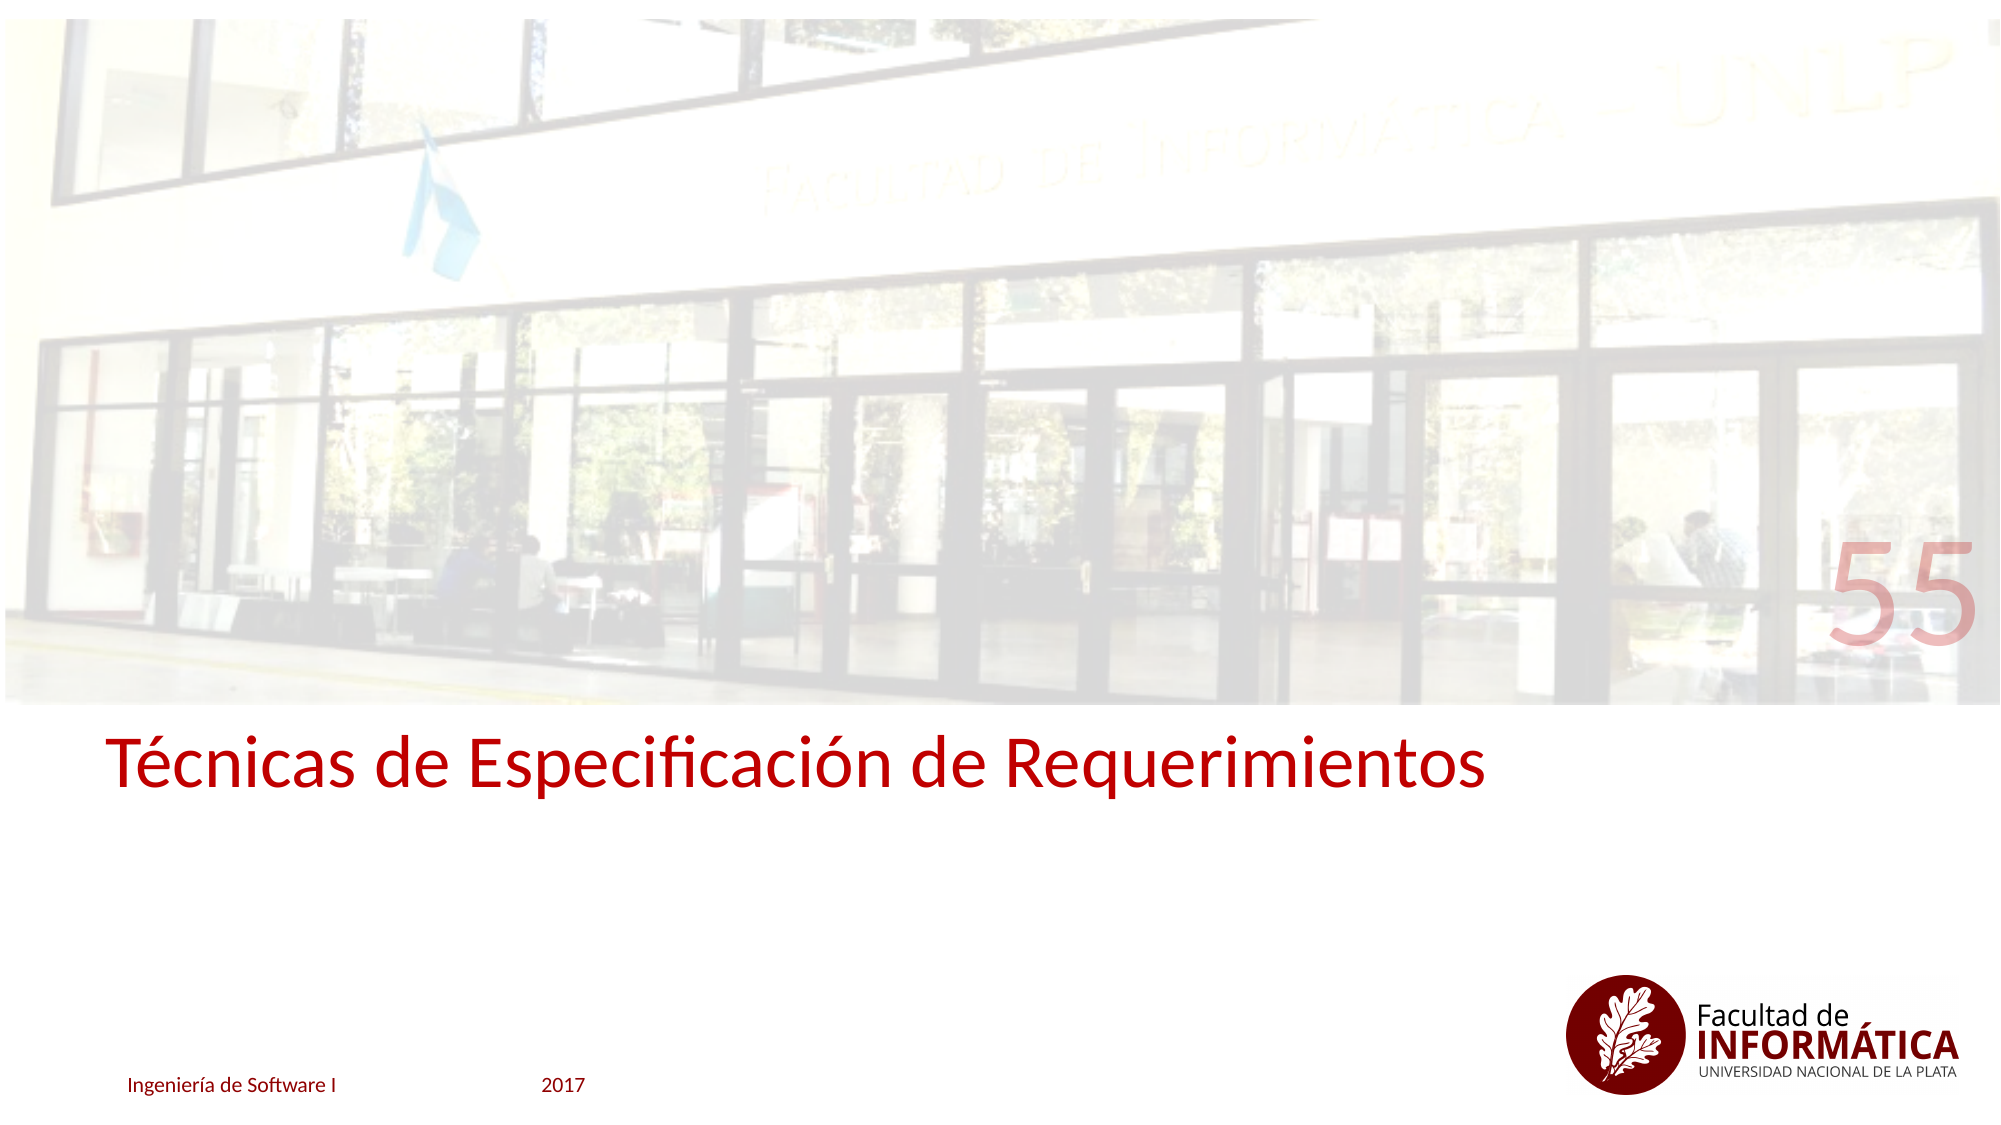

#
55
Técnicas de Especificación de Requerimientos
2017
Ingeniería de Software I